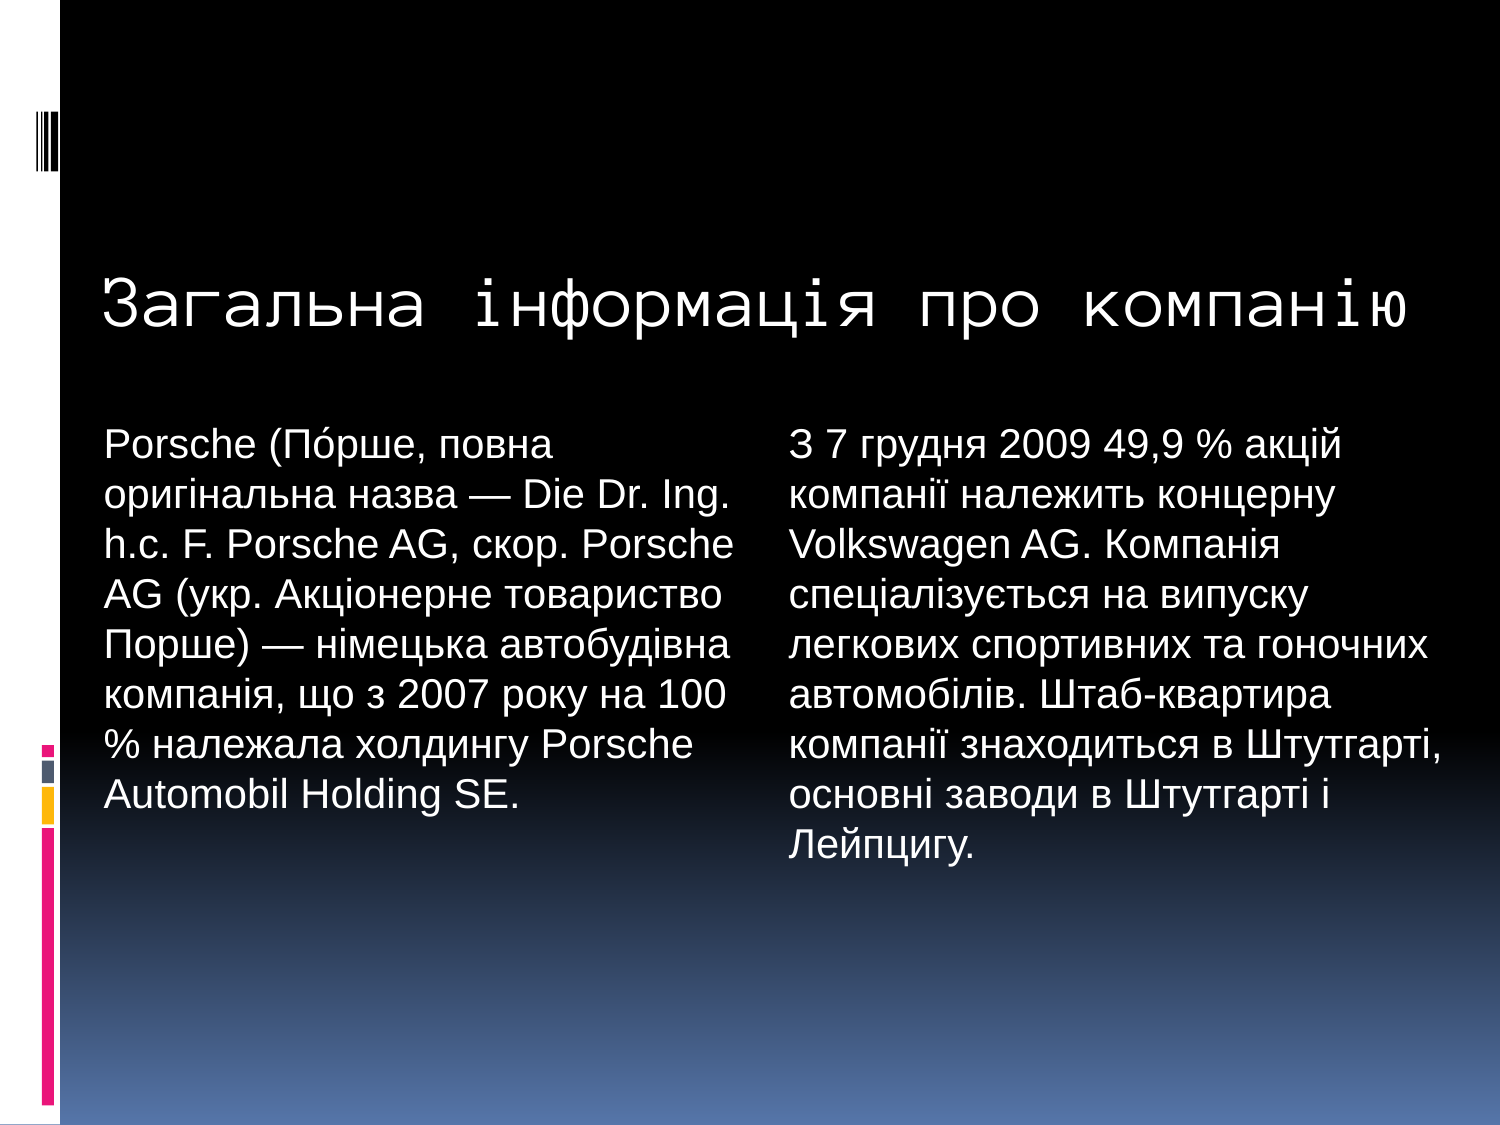

Загальна інформація про компанію
Porsche (По́рше, повна оригінальна назва — Die Dr. Ing. h.c. F. Porsche AG, скор. Porsche AG (укр. Акціонерне товариство Порше) — німецька автобудівна компанія, що з 2007 року на 100 % належала холдингу Porsche Automobil Holding SE.
З 7 грудня 2009 49,9 % акцій компанії належить концерну Volkswagen AG. Компанія спеціалізується на випуску легкових спортивних та гоночних автомобілів. Штаб-квартира компанії знаходиться в Штутгарті, основні заводи в Штутгарті і Лейпцигу.